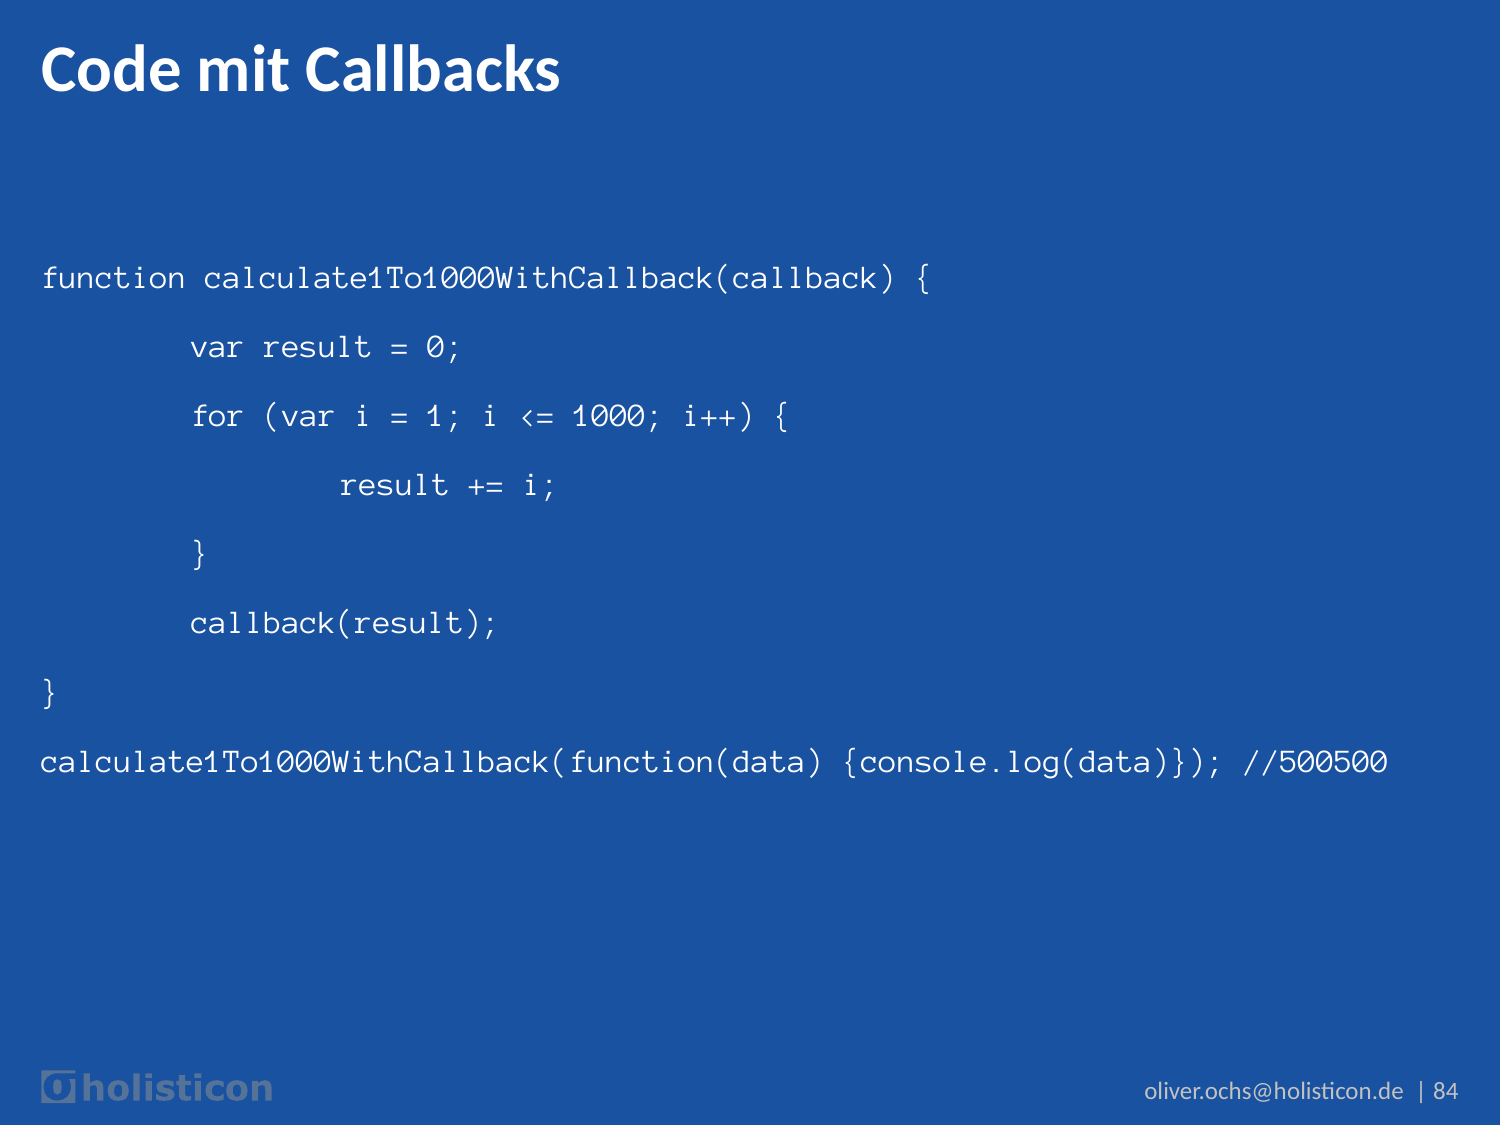

# Code mit Callbacks
function calculate1To1000WithCallback(callback) {
	var result = 0;
	for (var i = 1; i <= 1000; i++) {
		result += i;
	}
	callback(result);
}
calculate1To1000WithCallback(function(data) {console.log(data)}); //500500